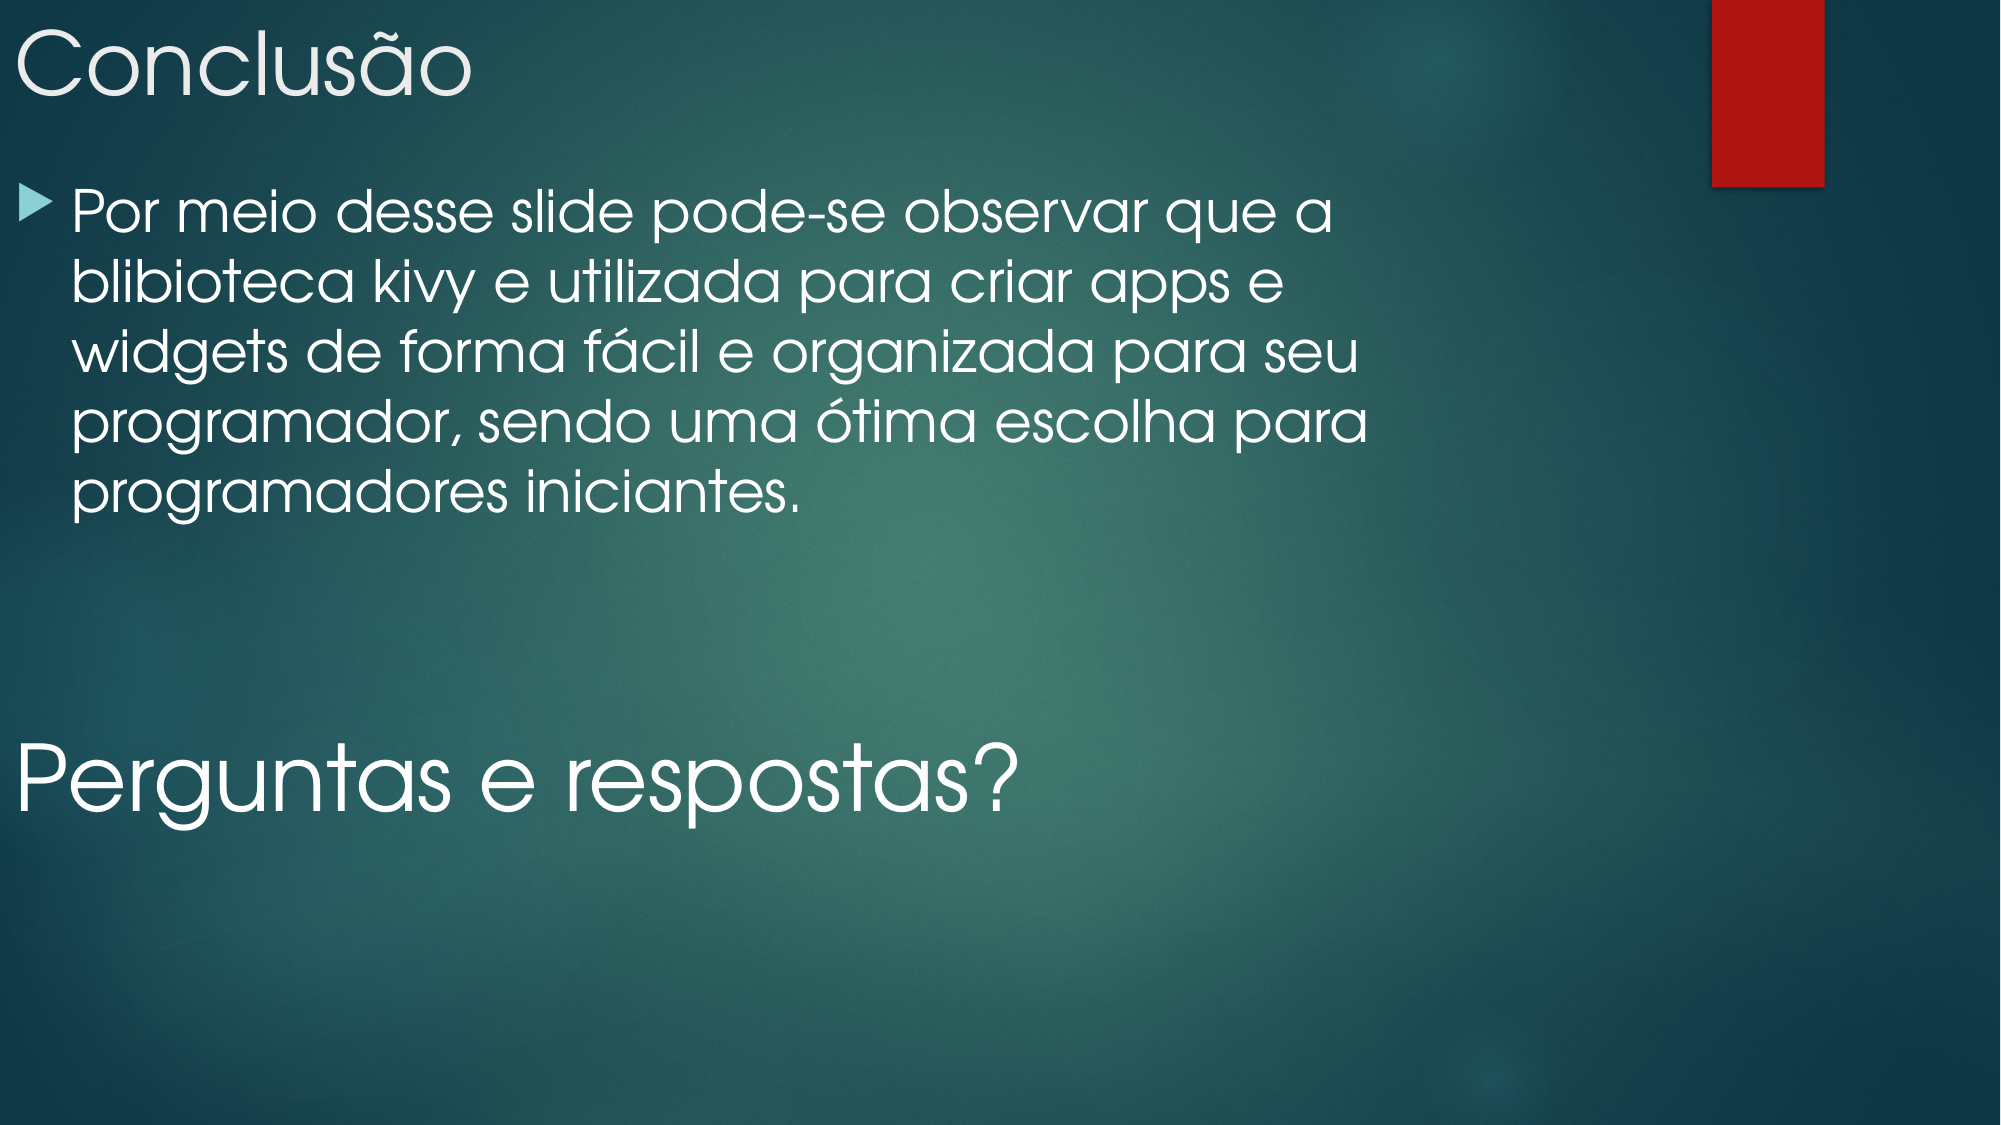

# Conclusão
Por meio desse slide pode-se observar que a blibioteca kivy e utilizada para criar apps e widgets de forma fácil e organizada para seu programador, sendo uma ótima escolha para programadores iniciantes.

Perguntas e respostas?